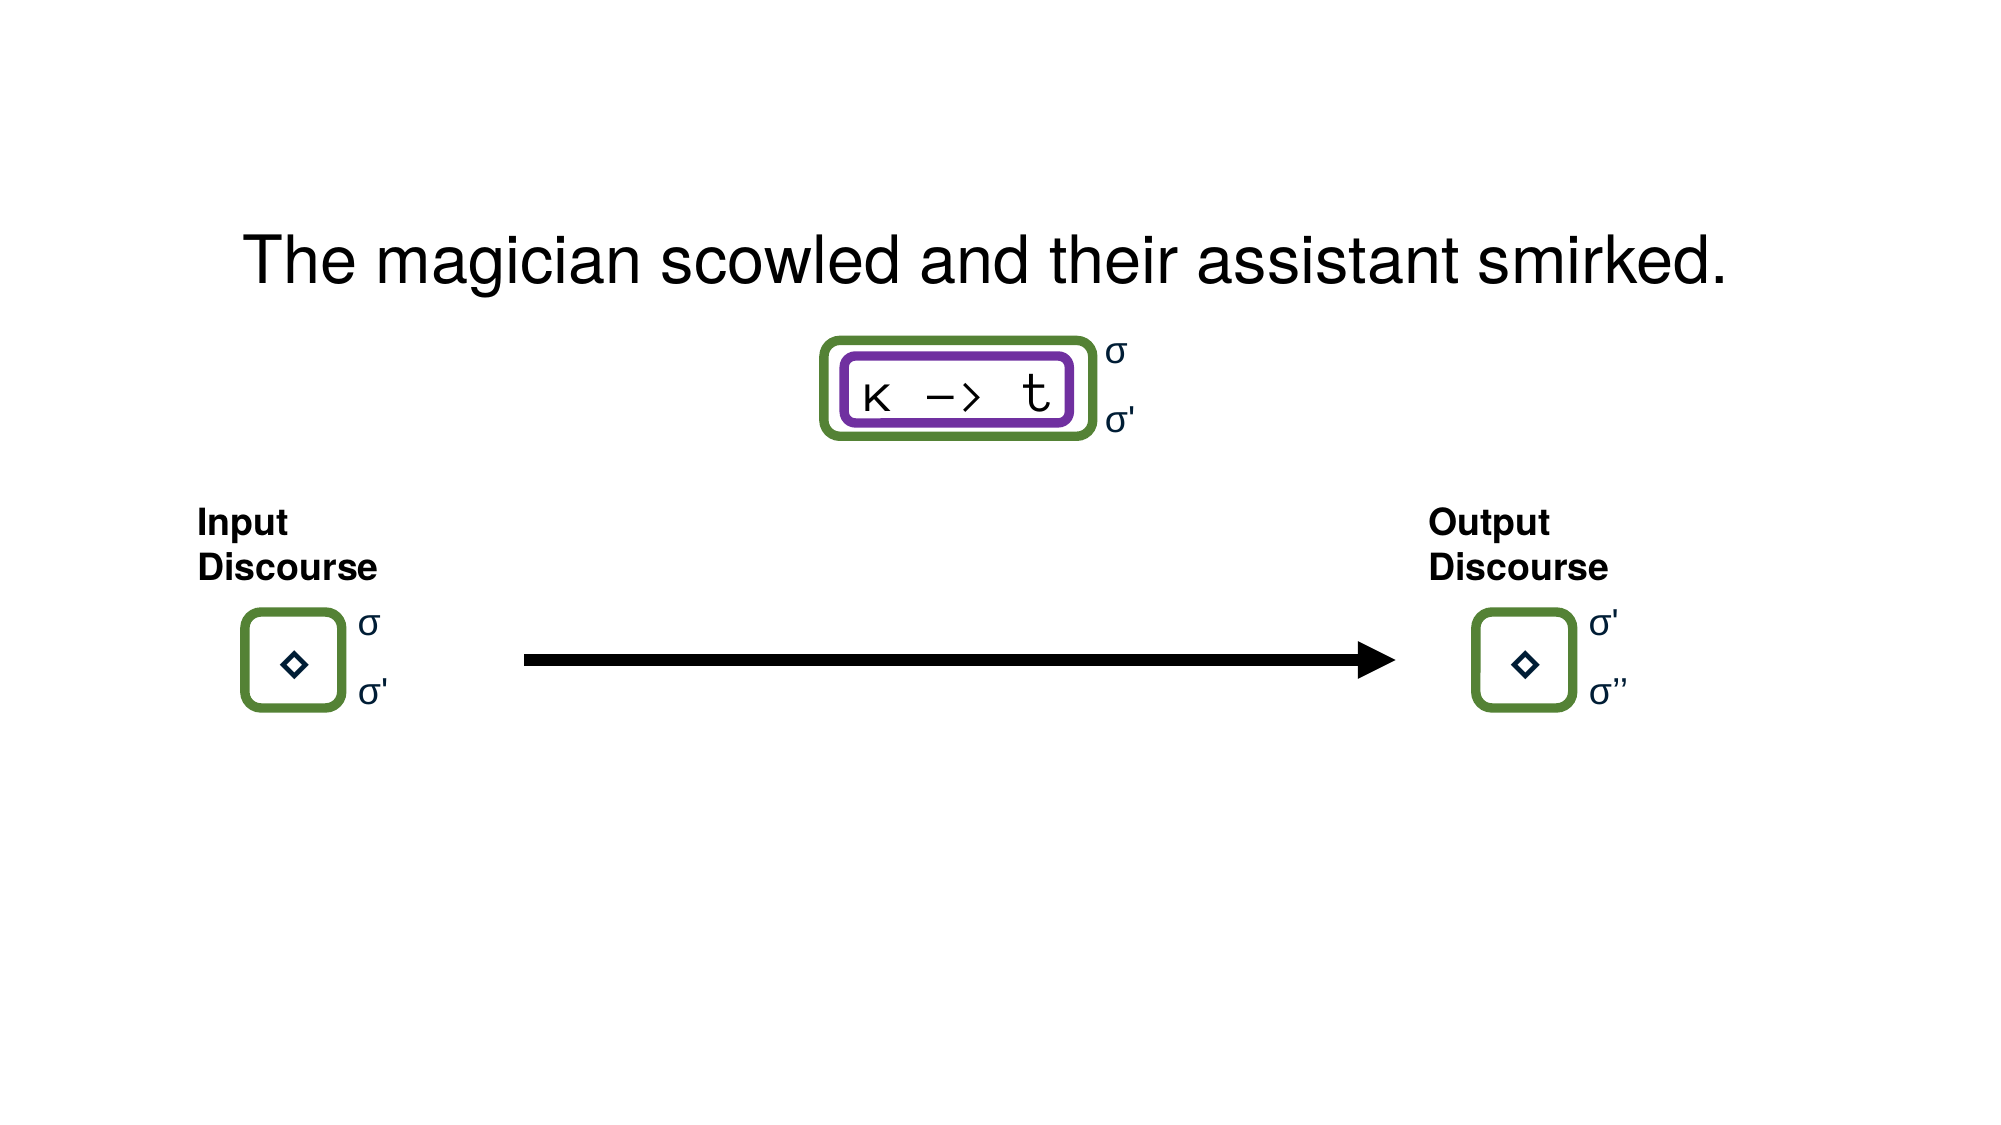

The magician scowled and their assistant smirked.
σ

κ -> t
σ'

Input
Discourse
σ

⋄
σ'
Output
Discourse
σ'

⋄
σ’’